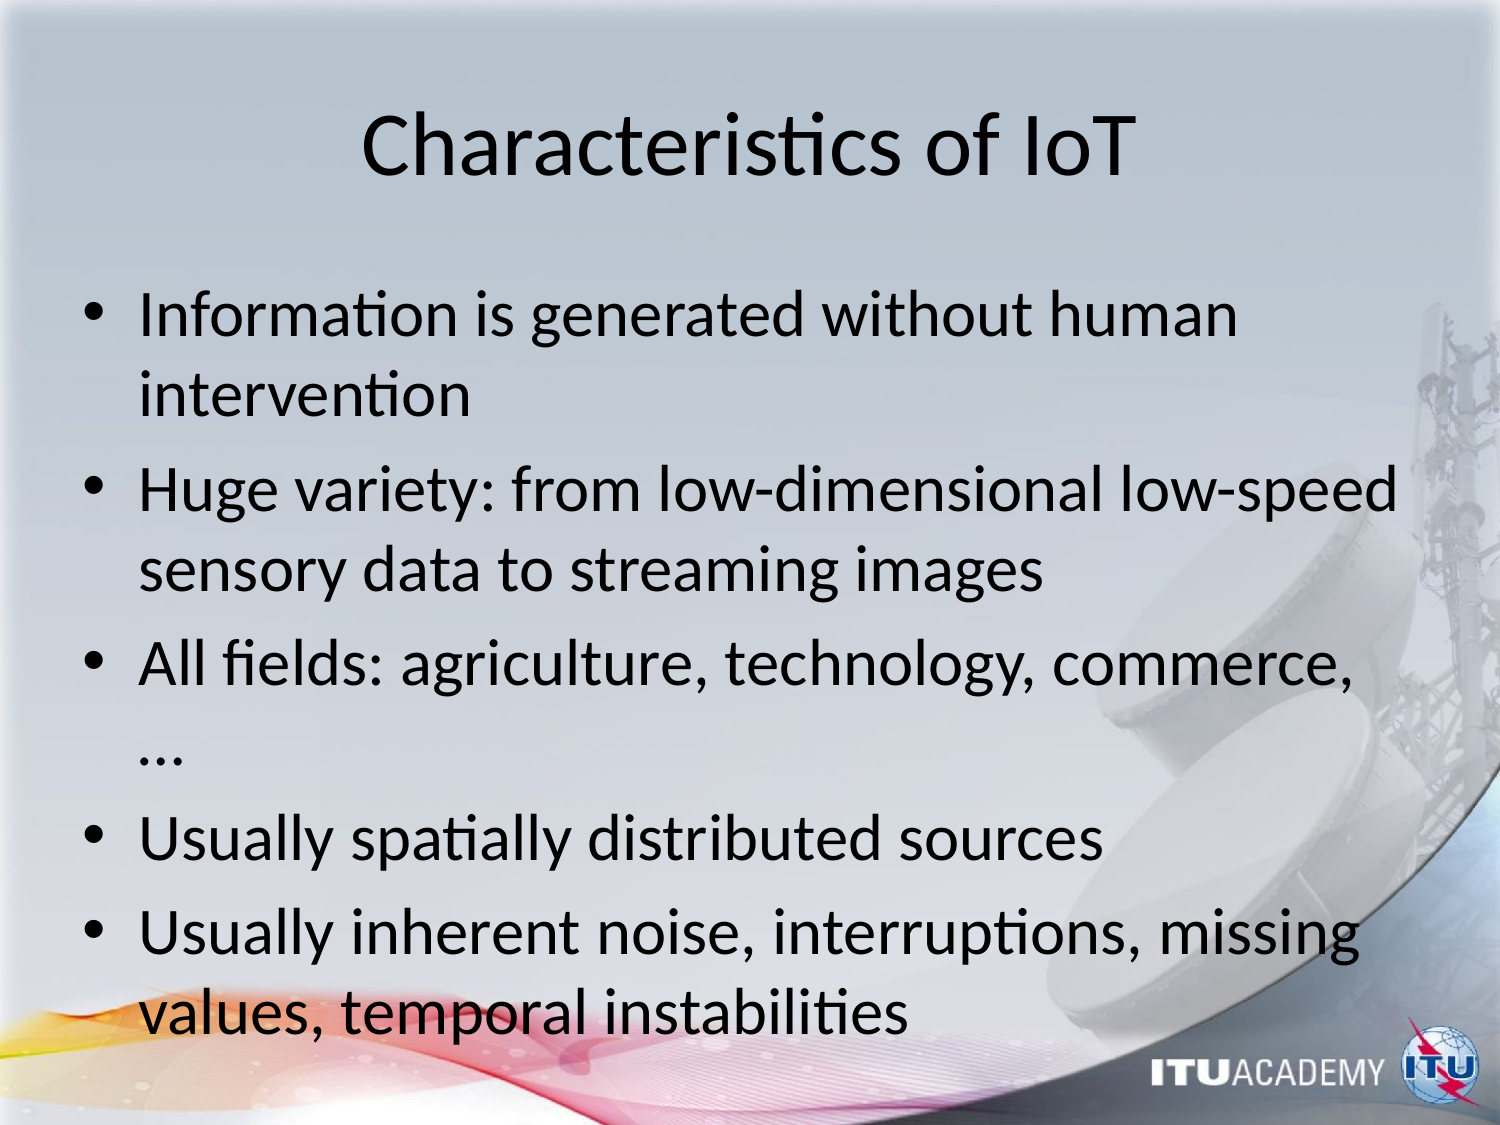

# Characteristics of IoT
Information is generated without human intervention
Huge variety: from low-dimensional low-speed sensory data to streaming images
All fields: agriculture, technology, commerce, …
Usually spatially distributed sources
Usually inherent noise, interruptions, missing values, temporal instabilities